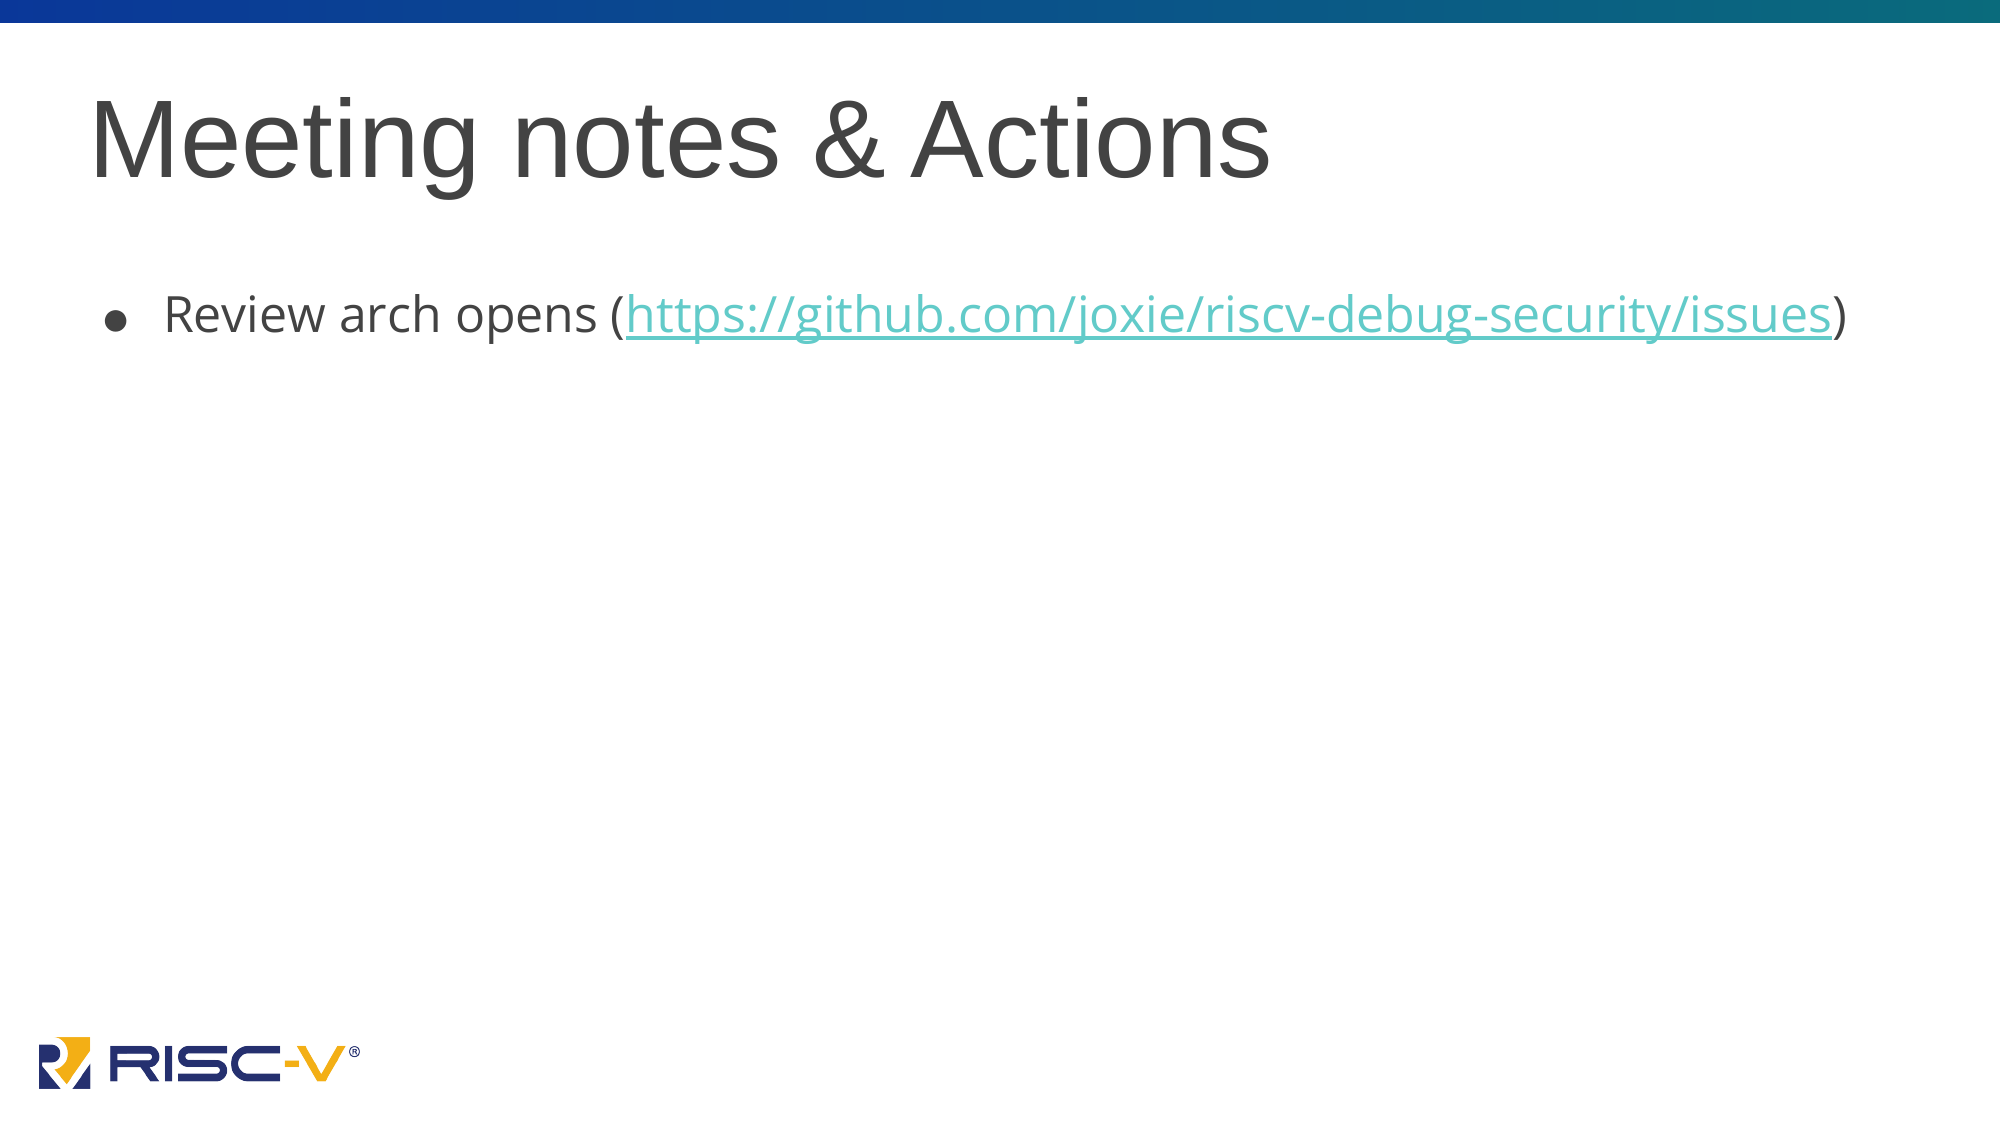

# Meeting notes & Actions
Review arch opens (https://github.com/joxie/riscv-debug-security/issues)